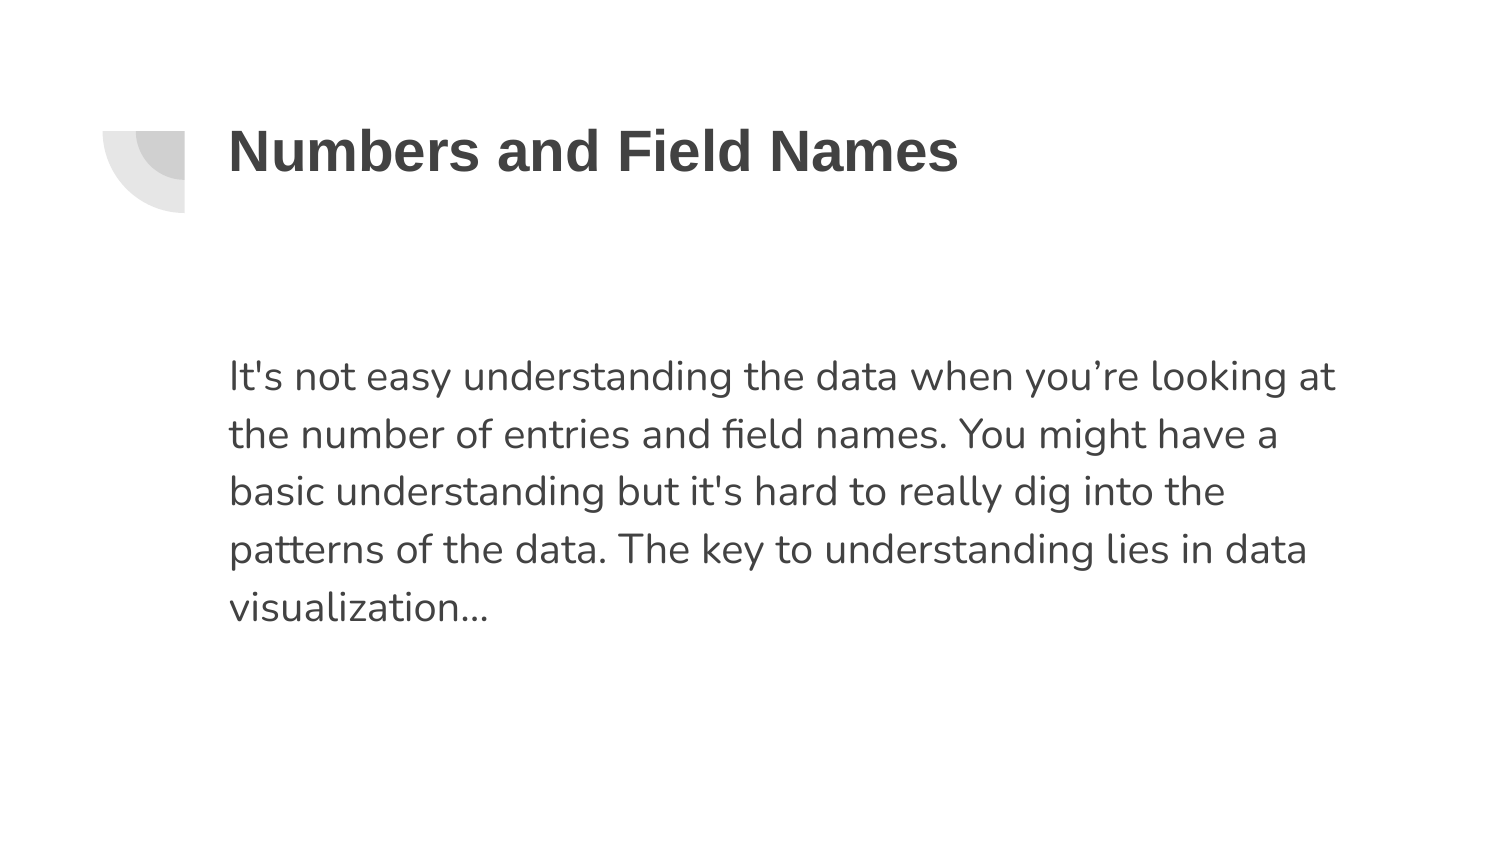

# Numbers and Field Names
It's not easy understanding the data when you’re looking at the number of entries and field names. You might have a basic understanding but it's hard to really dig into the patterns of the data. The key to understanding lies in data visualization…